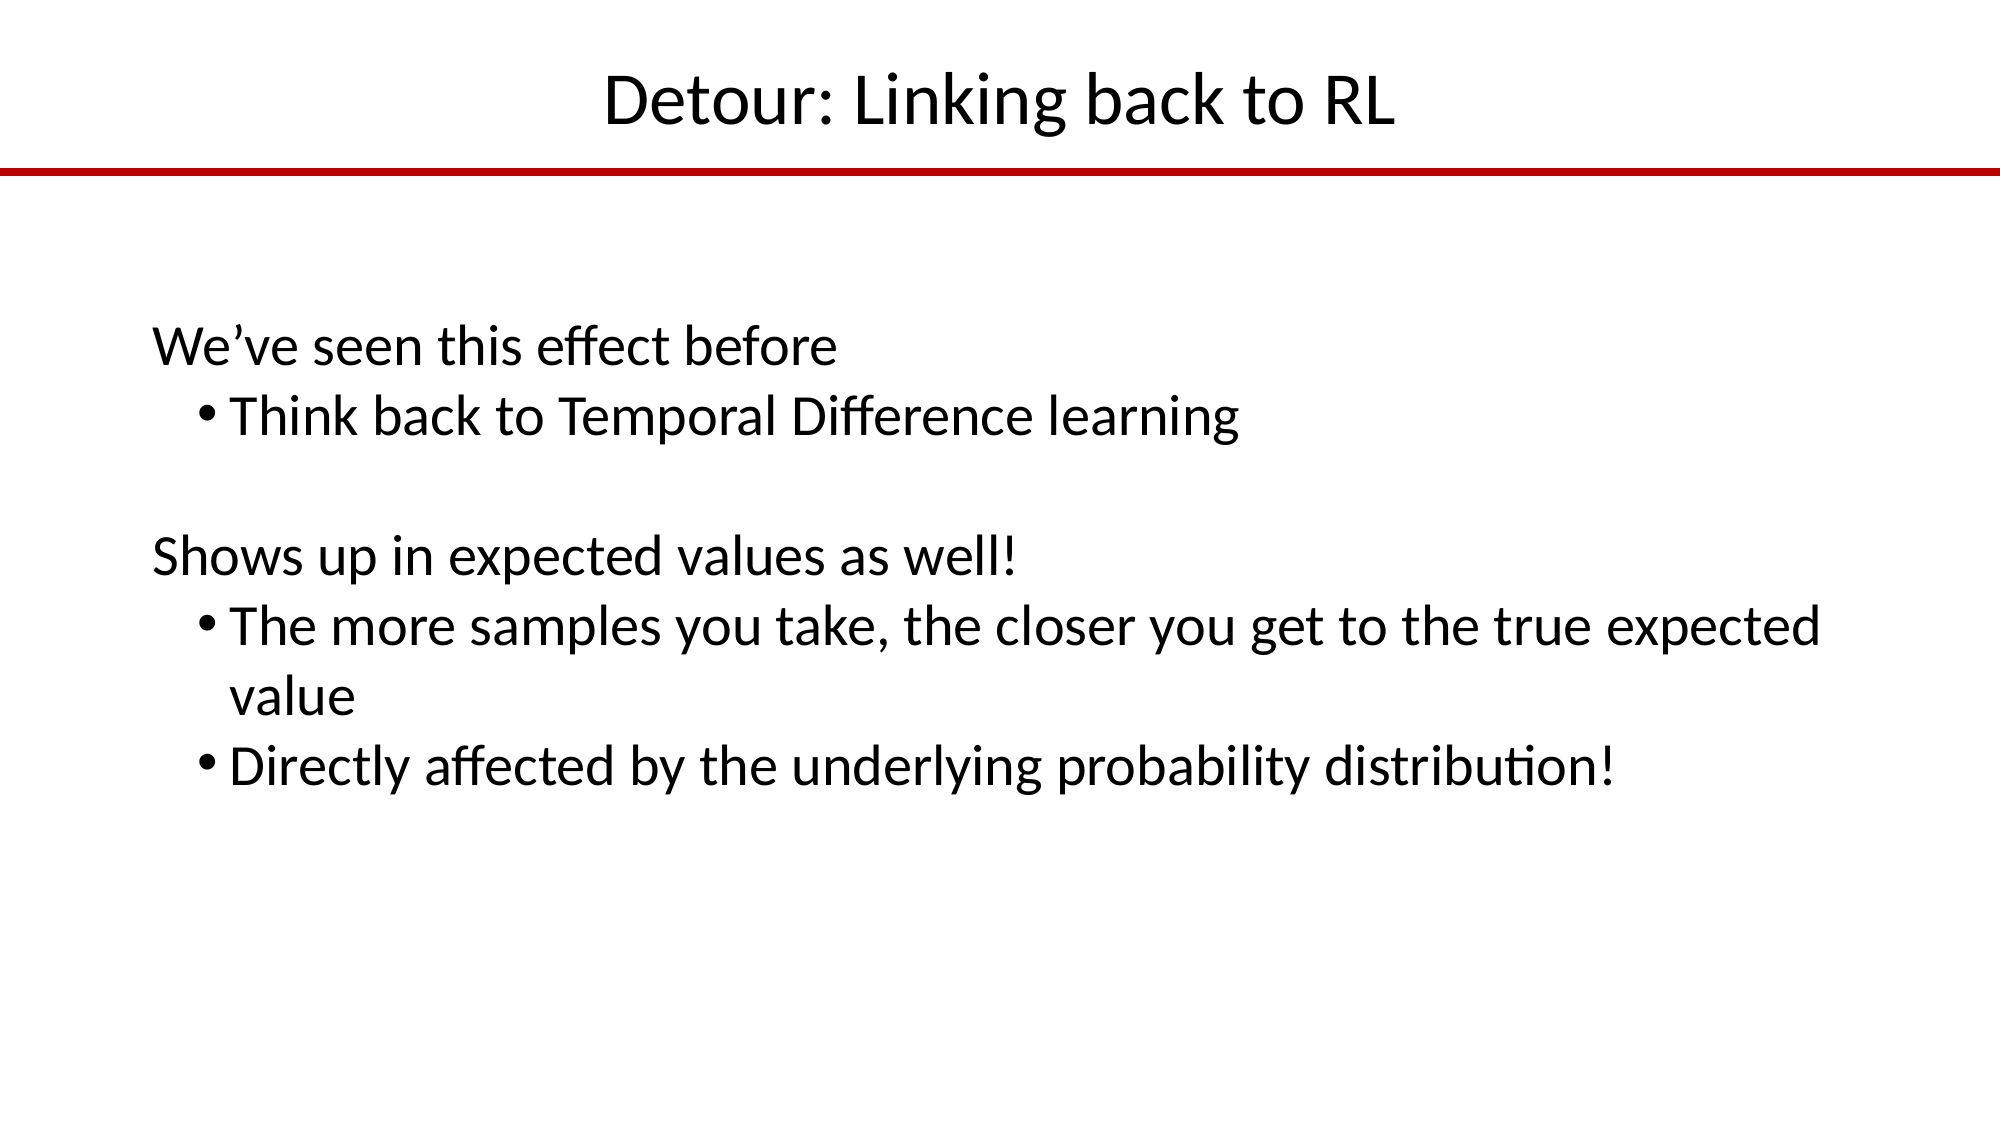

# Detour: Linking back to RL
We’ve seen this effect before
Think back to Temporal Difference learning

Shows up in expected values as well!
The more samples you take, the closer you get to the true expected value
Directly affected by the underlying probability distribution!